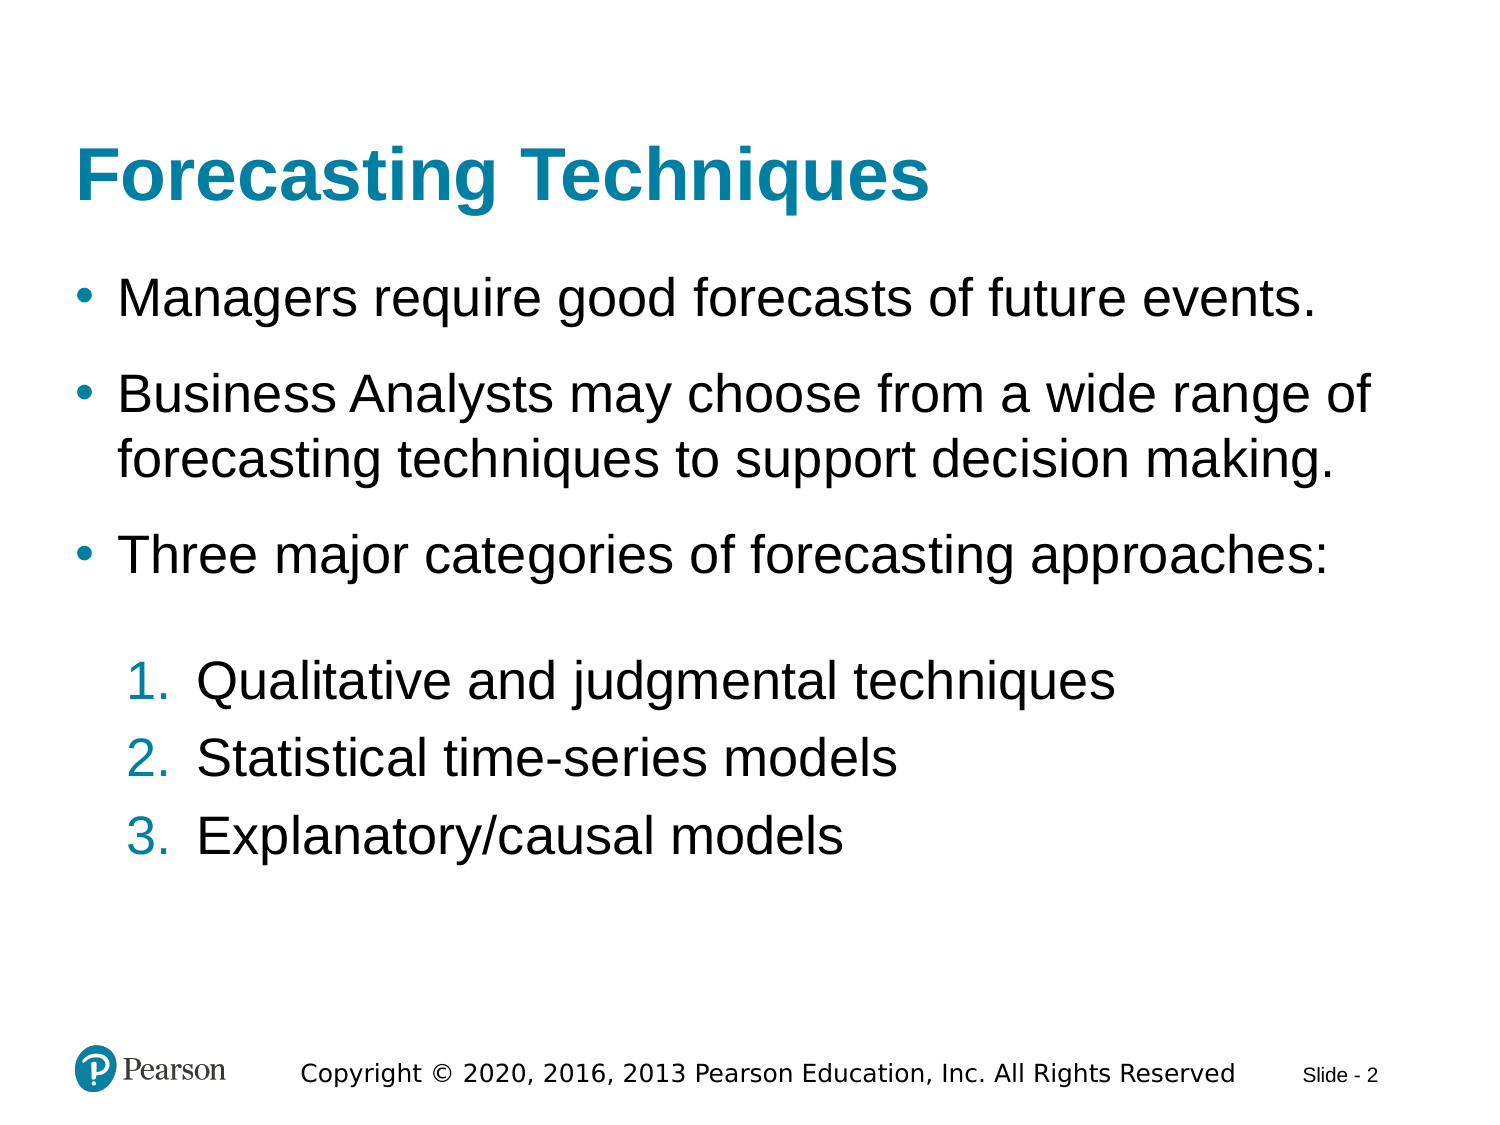

# Forecasting Techniques
Managers require good forecasts of future events.
Business Analysts may choose from a wide range of forecasting techniques to support decision making.
Three major categories of forecasting approaches:
Qualitative and judgmental techniques
Statistical time-series models
Explanatory/causal models